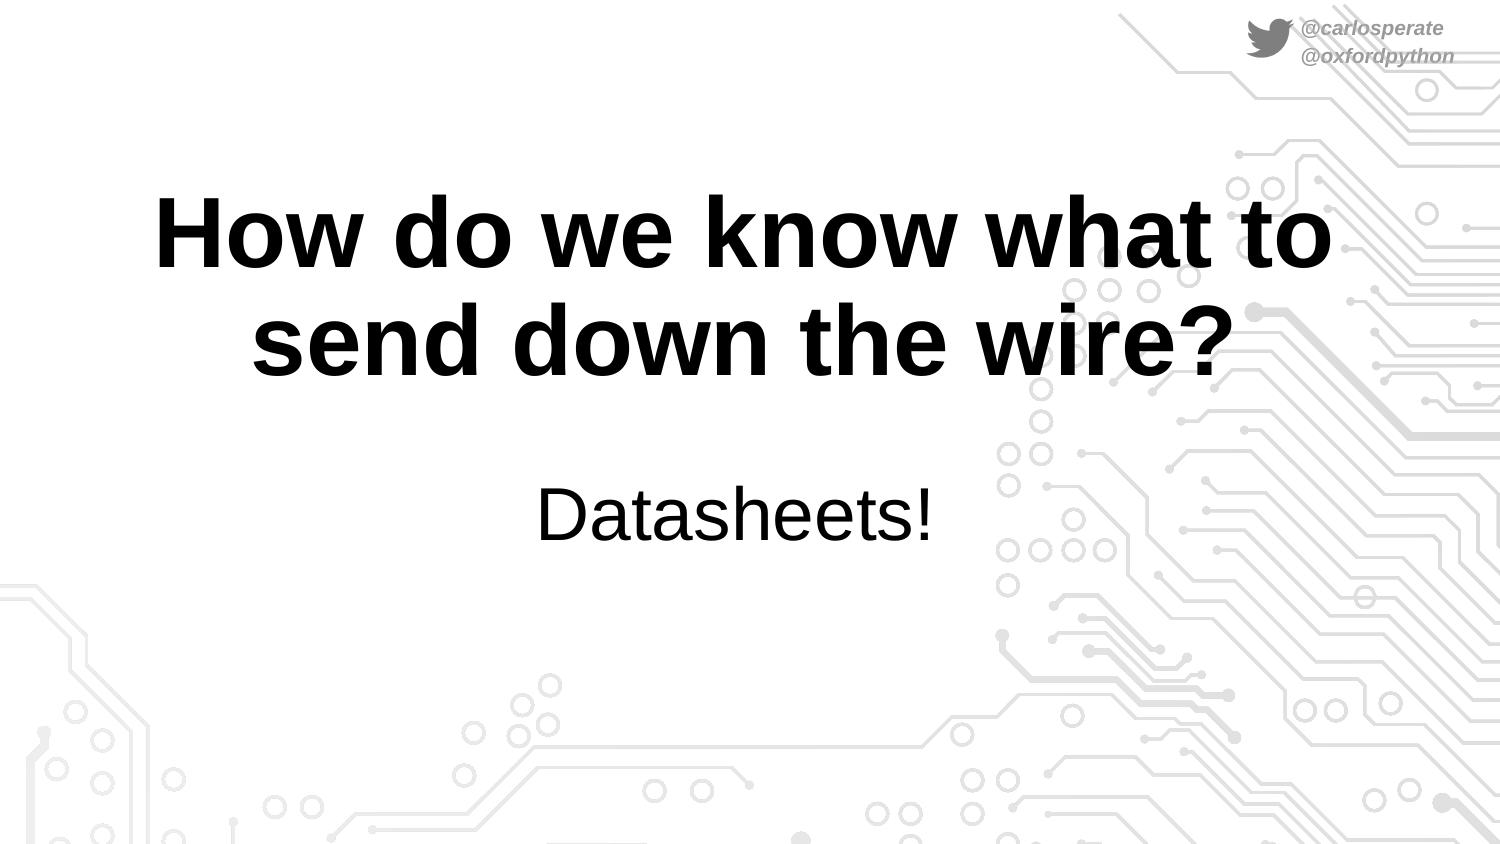

# How do we know what to send down the wire?
Datasheets!